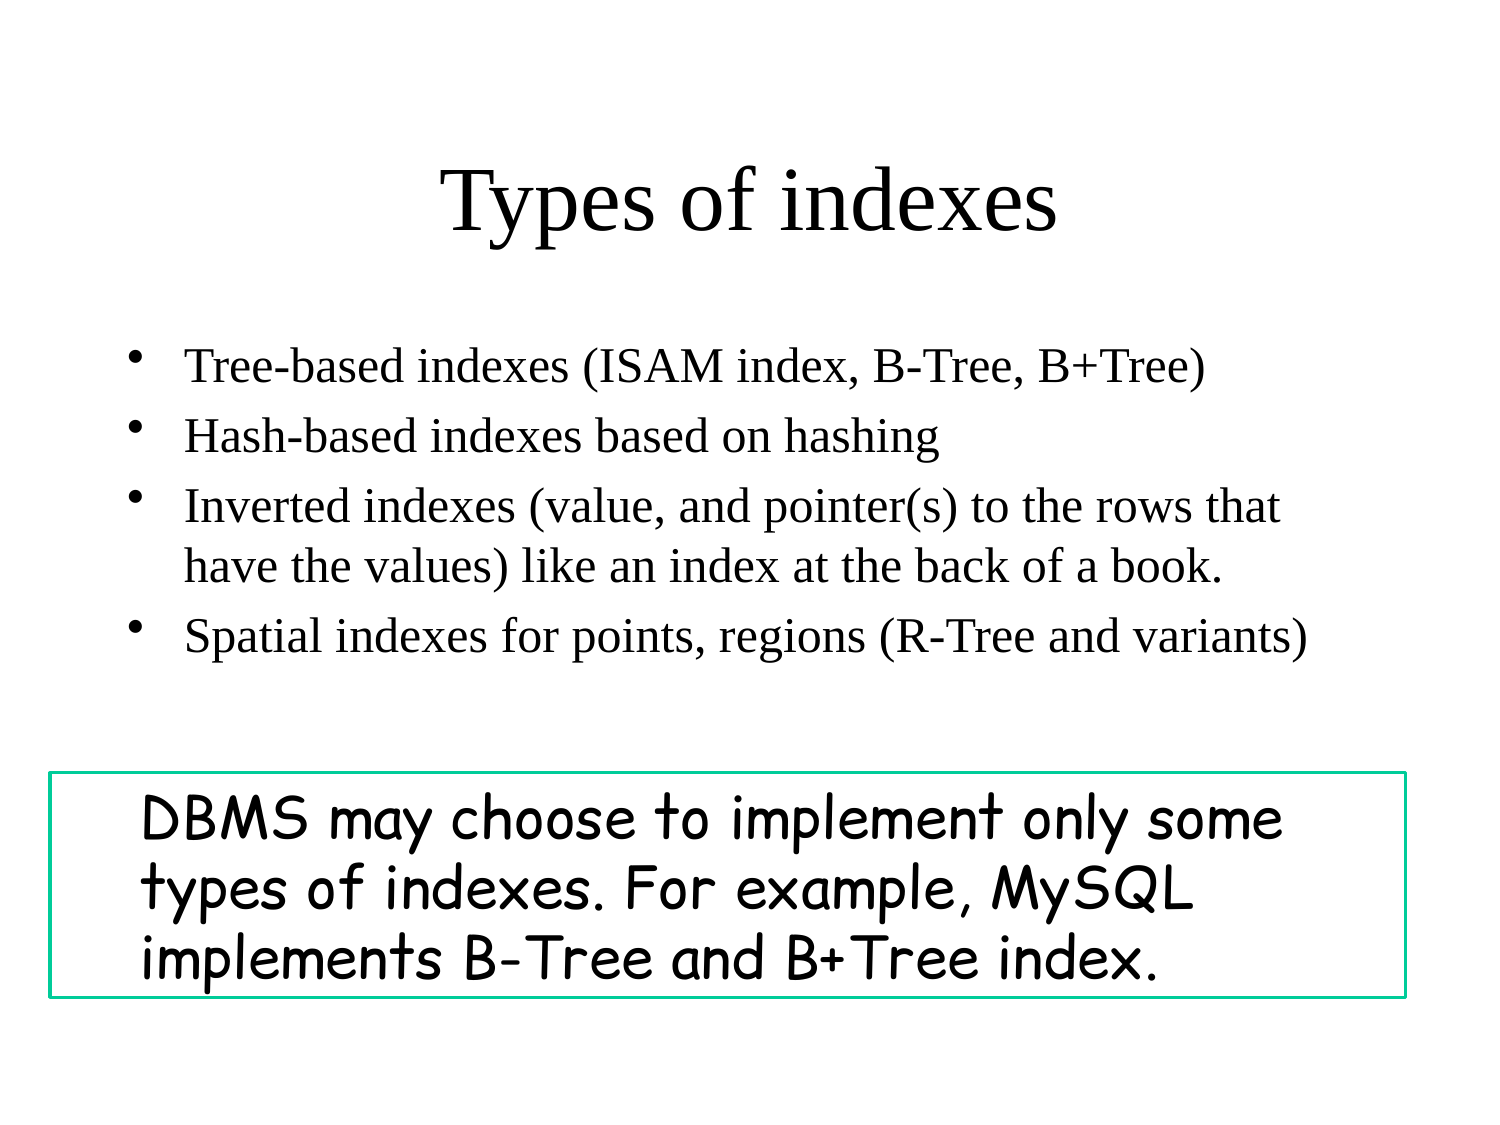

# Types of indexes
Tree-based indexes (ISAM index, B-Tree, B+Tree)
Hash-based indexes based on hashing
Inverted indexes (value, and pointer(s) to the rows that have the values) like an index at the back of a book.
Spatial indexes for points, regions (R-Tree and variants)

DBMS may choose to implement only some types of indexes. For example, MySQL implements B-Tree and B+Tree index.